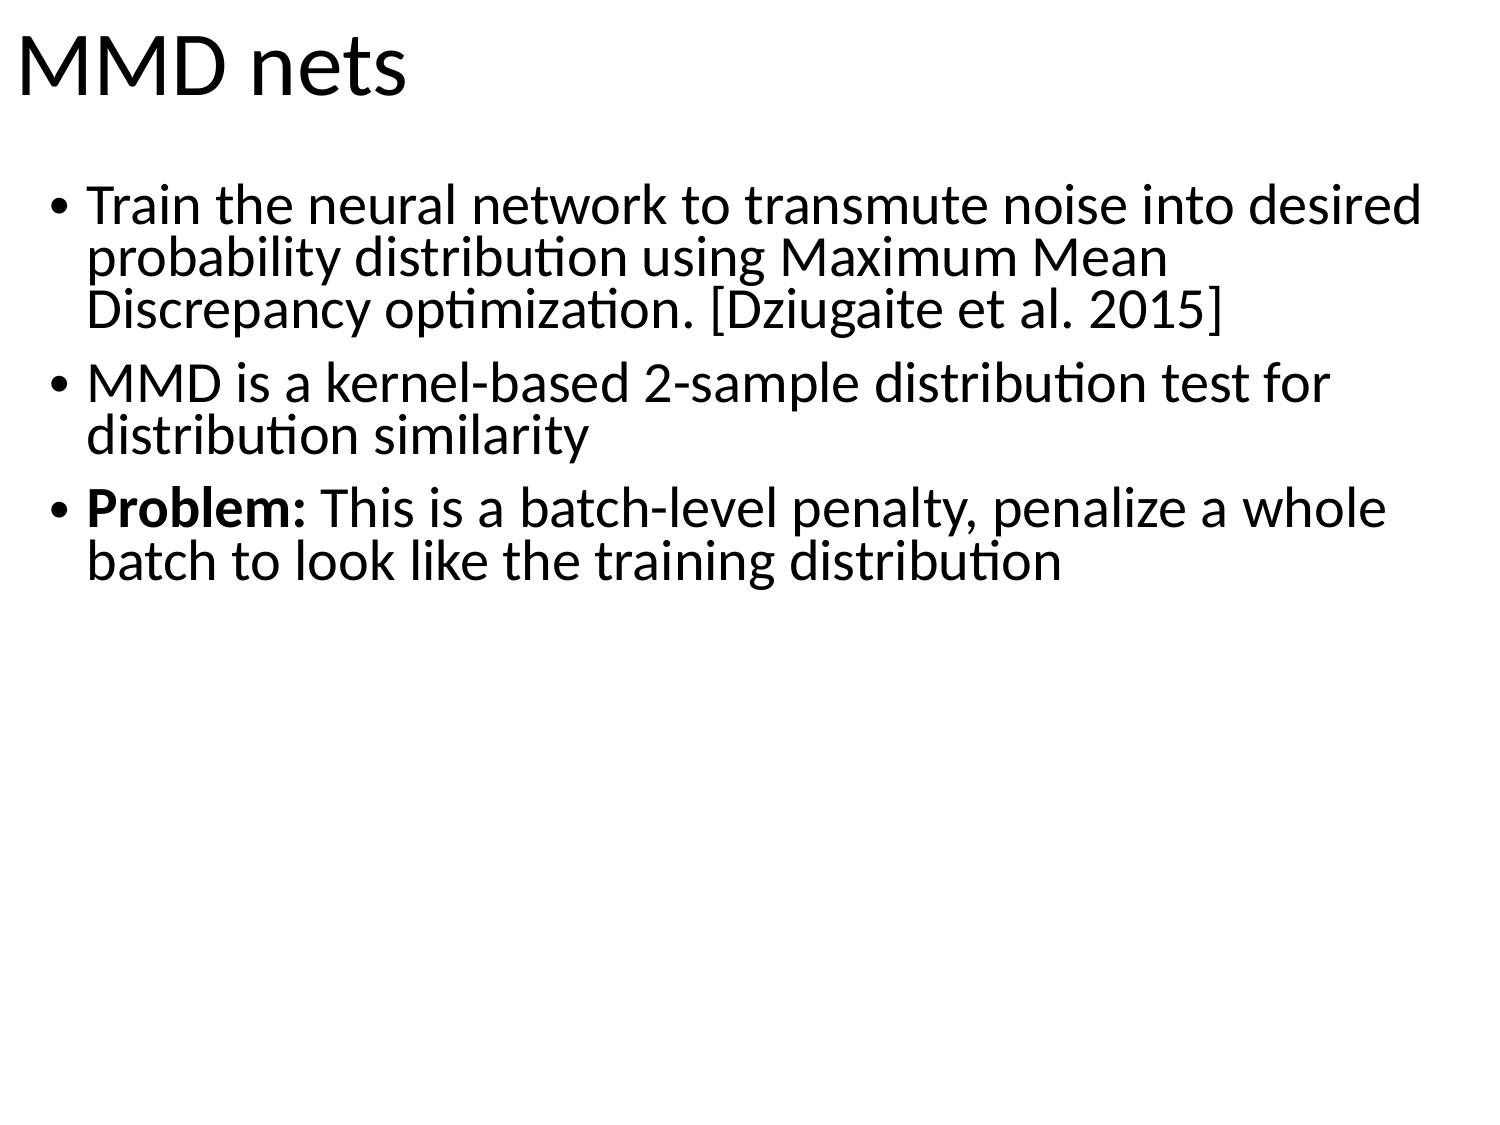

# MMD nets
Train the neural network to transmute noise into desired probability distribution using Maximum Mean Discrepancy optimization. [Dziugaite et al. 2015]
MMD is a kernel-based 2-sample distribution test for distribution similarity
Problem: This is a batch-level penalty, penalize a whole batch to look like the training distribution